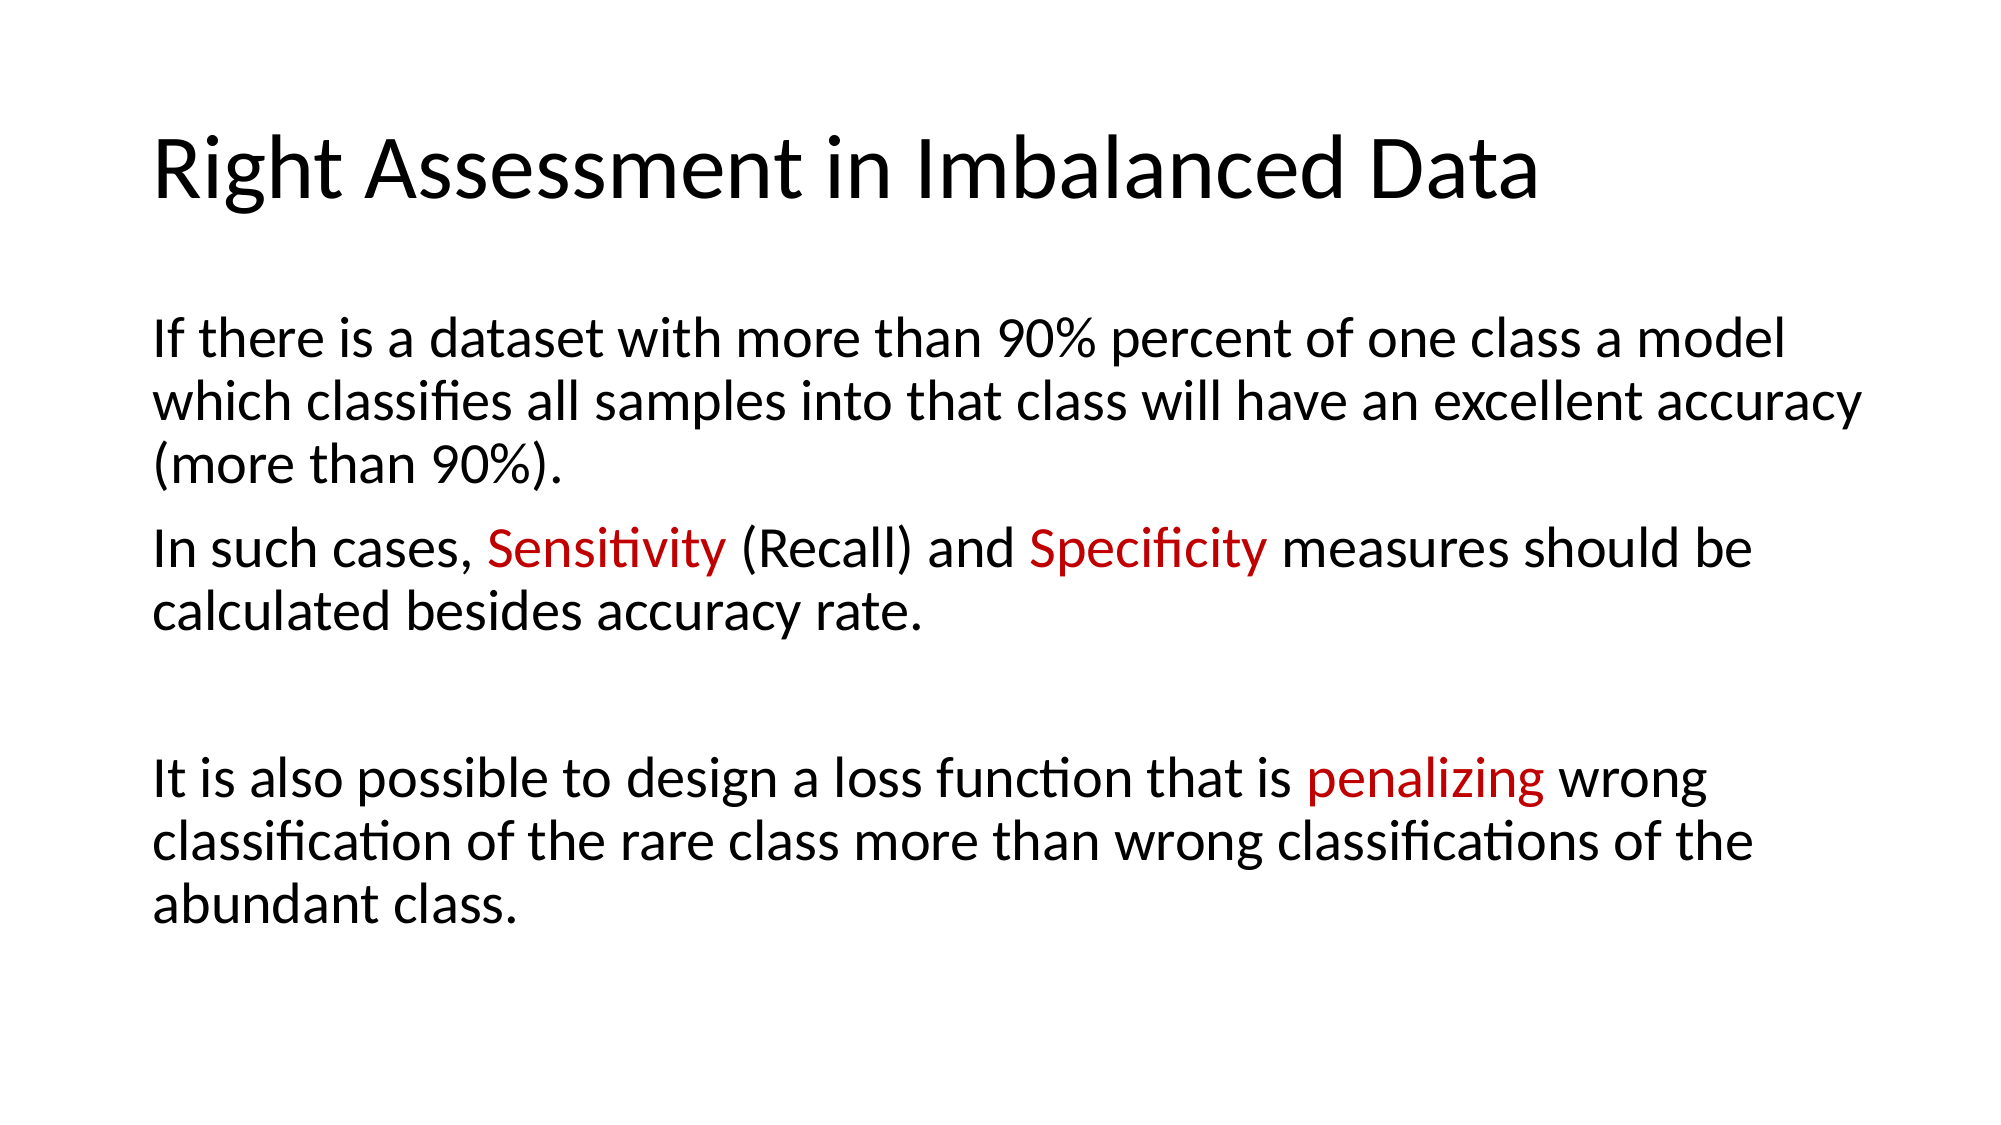

# Right Assessment in Imbalanced Data
If there is a dataset with more than 90% percent of one class a model which classifies all samples into that class will have an excellent accuracy (more than 90%).
In such cases, Sensitivity (Recall) and Specificity measures should be calculated besides accuracy rate.

It is also possible to design a loss function that is penalizing wrong classification of the rare class more than wrong classifications of the abundant class.